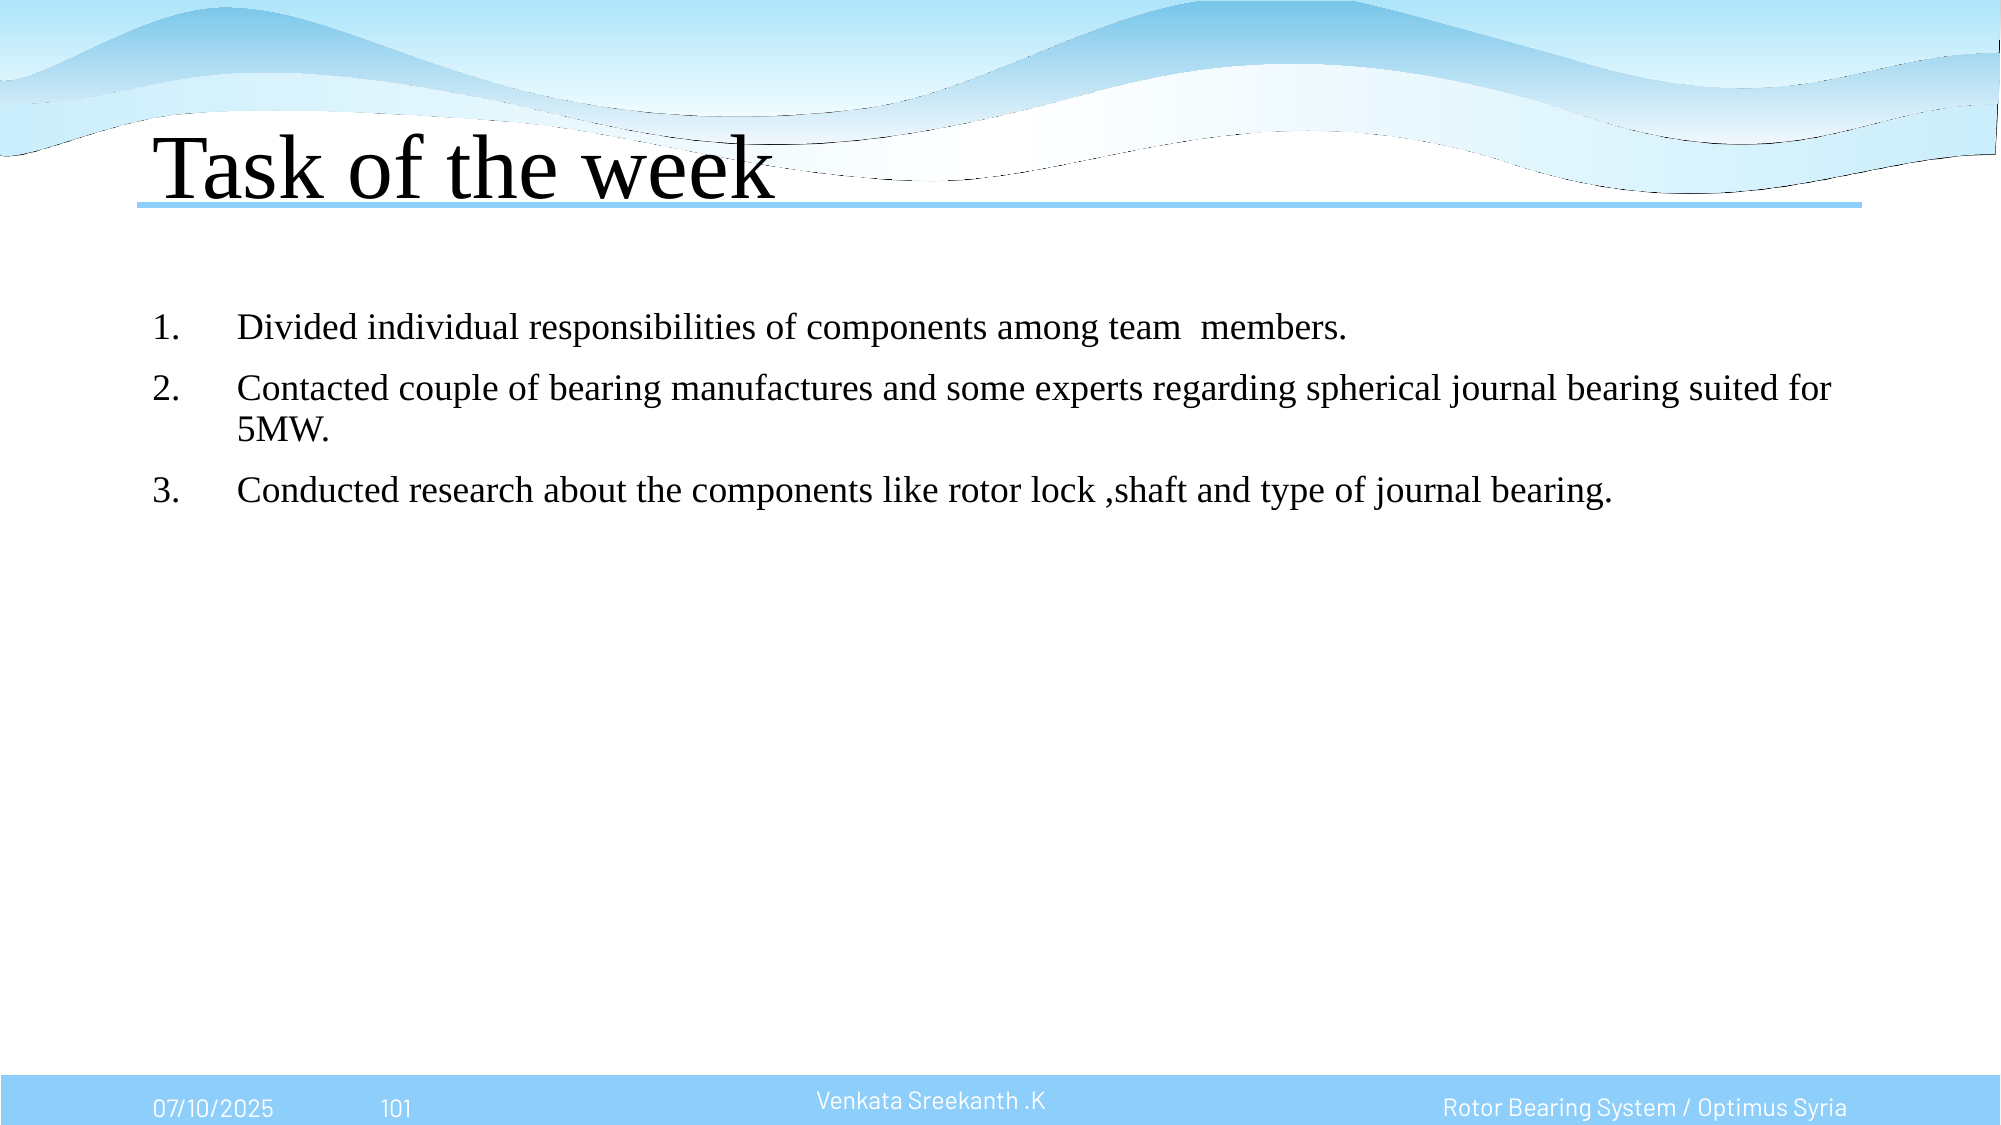

# Task of the week
Divided individual responsibilities of components among team  members.
Contacted couple of bearing manufactures and some experts regarding spherical journal bearing suited for  5MW.
Conducted research about the components like rotor lock ,shaft and type of journal bearing.
Rotor Bearing System / Optimus Syria
07/10/2025
101
Venkata Sreekanth .K